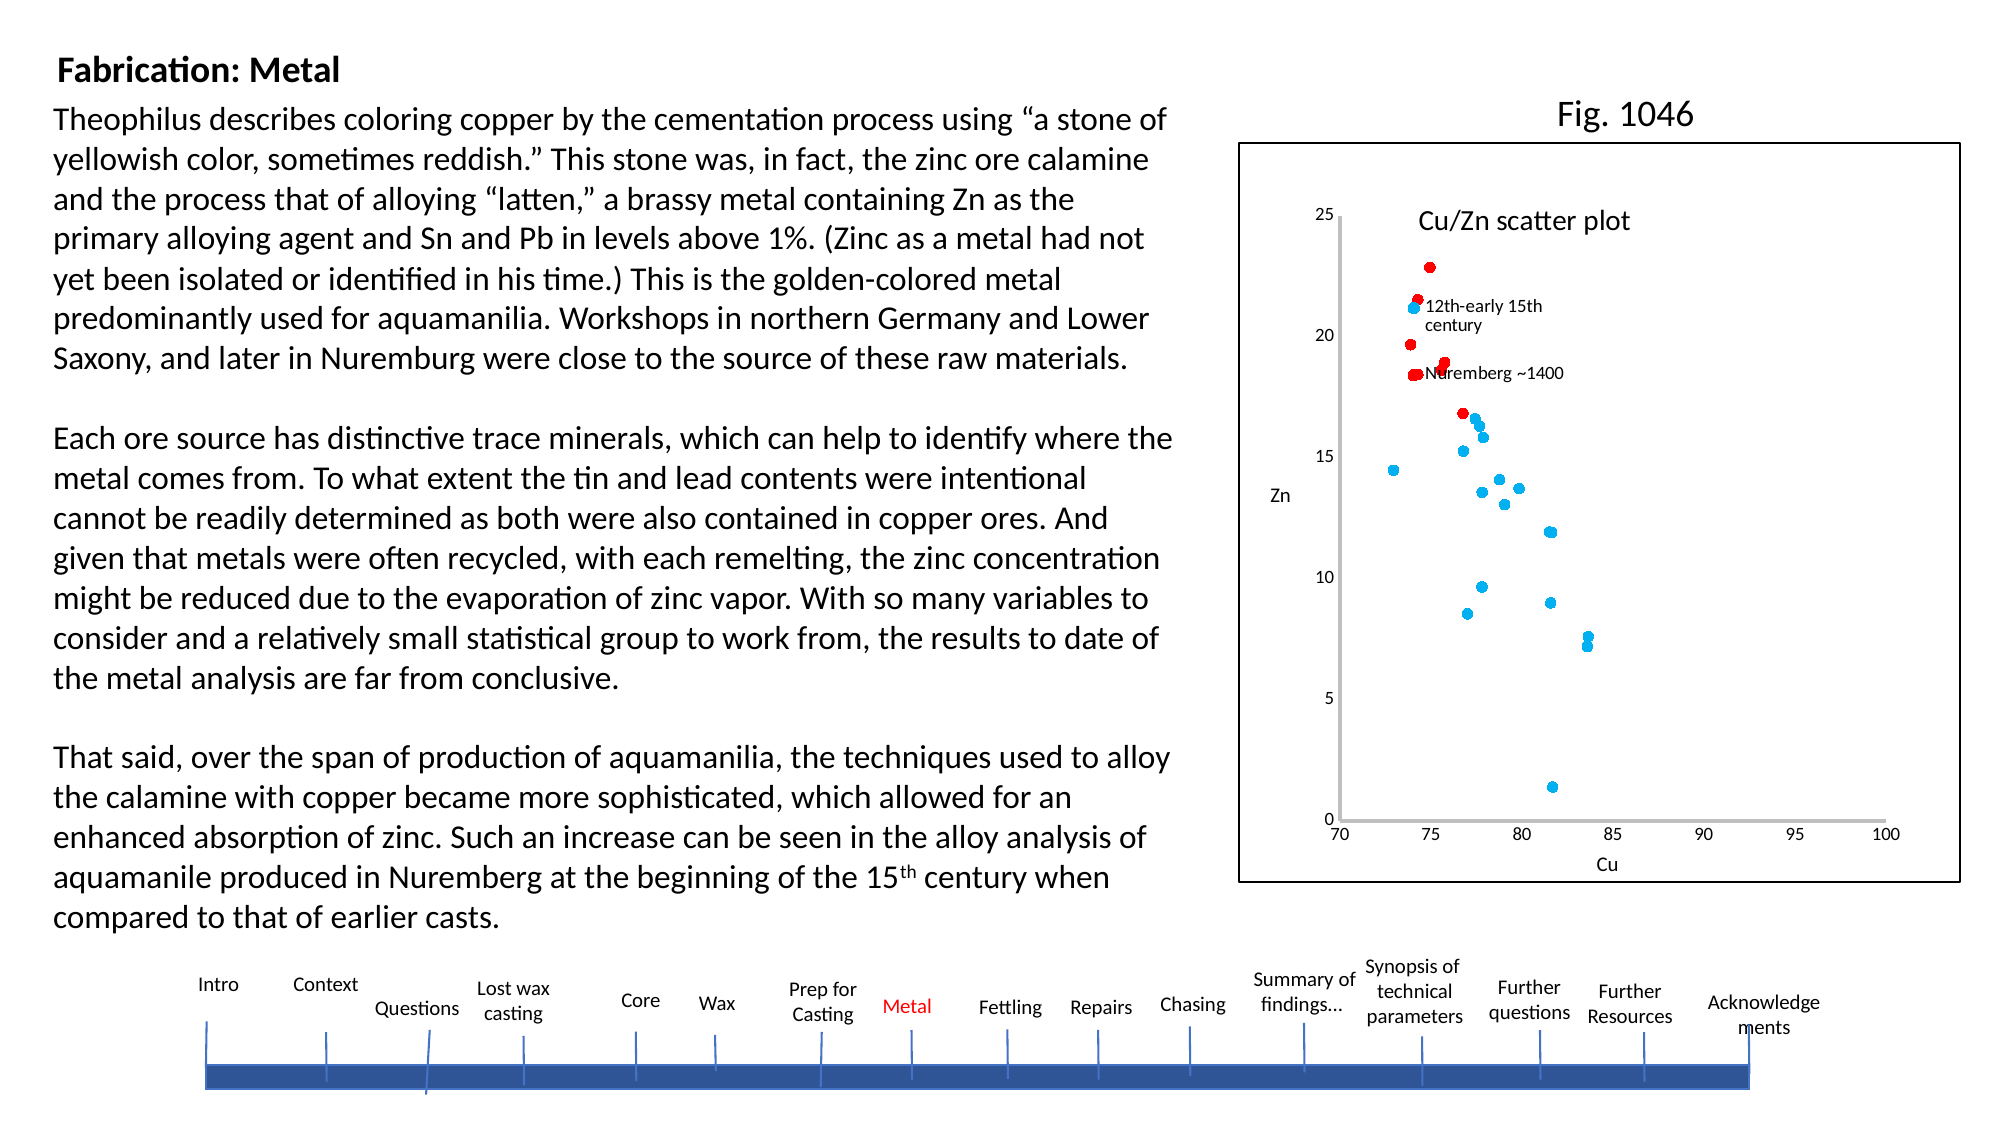

Fabrication: Metal
Fig. 1046
Theophilus describes coloring copper by the cementation process using “a stone of yellowish color, sometimes reddish.” This stone was, in fact, the zinc ore calamine and the process that of alloying “latten,” a brassy metal containing Zn as the primary alloying agent and Sn and Pb in levels above 1%. (Zinc as a metal had not yet been isolated or identified in his time.) This is the golden-colored metal predominantly used for aquamanilia. Workshops in northern Germany and Lower Saxony, and later in Nuremburg were close to the source of these raw materials.

Each ore source has distinctive trace minerals, which can help to identify where the metal comes from. To what extent the tin and lead contents were intentional cannot be readily determined as both were also contained in copper ores. And given that metals were often recycled, with each remelting, the zinc concentration might be reduced due to the evaporation of zinc vapor. With so many variables to consider and a relatively small statistical group to work from, the results to date of the metal analysis are far from conclusive.

That said, over the span of production of aquamanilia, the techniques used to alloy the calamine with copper became more sophisticated, which allowed for an enhanced absorption of zinc. Such an increase can be seen in the alloy analysis of aquamanile produced in Nuremberg at the beginning of the 15th century when compared to that of earlier casts.

### Chart: Cu/Zn scatter plot

| Category | 12th-early 15th century | Nuremberg |
|---|---|---|
Synopsis of  technical parameters
Summary of findings...
Intro

Context
Further questions
Lost wax casting
Prep for Casting
Further Resources
Core
Acknowledgements
Wax
Chasing
Metal
Fettling
Repairs
Questions